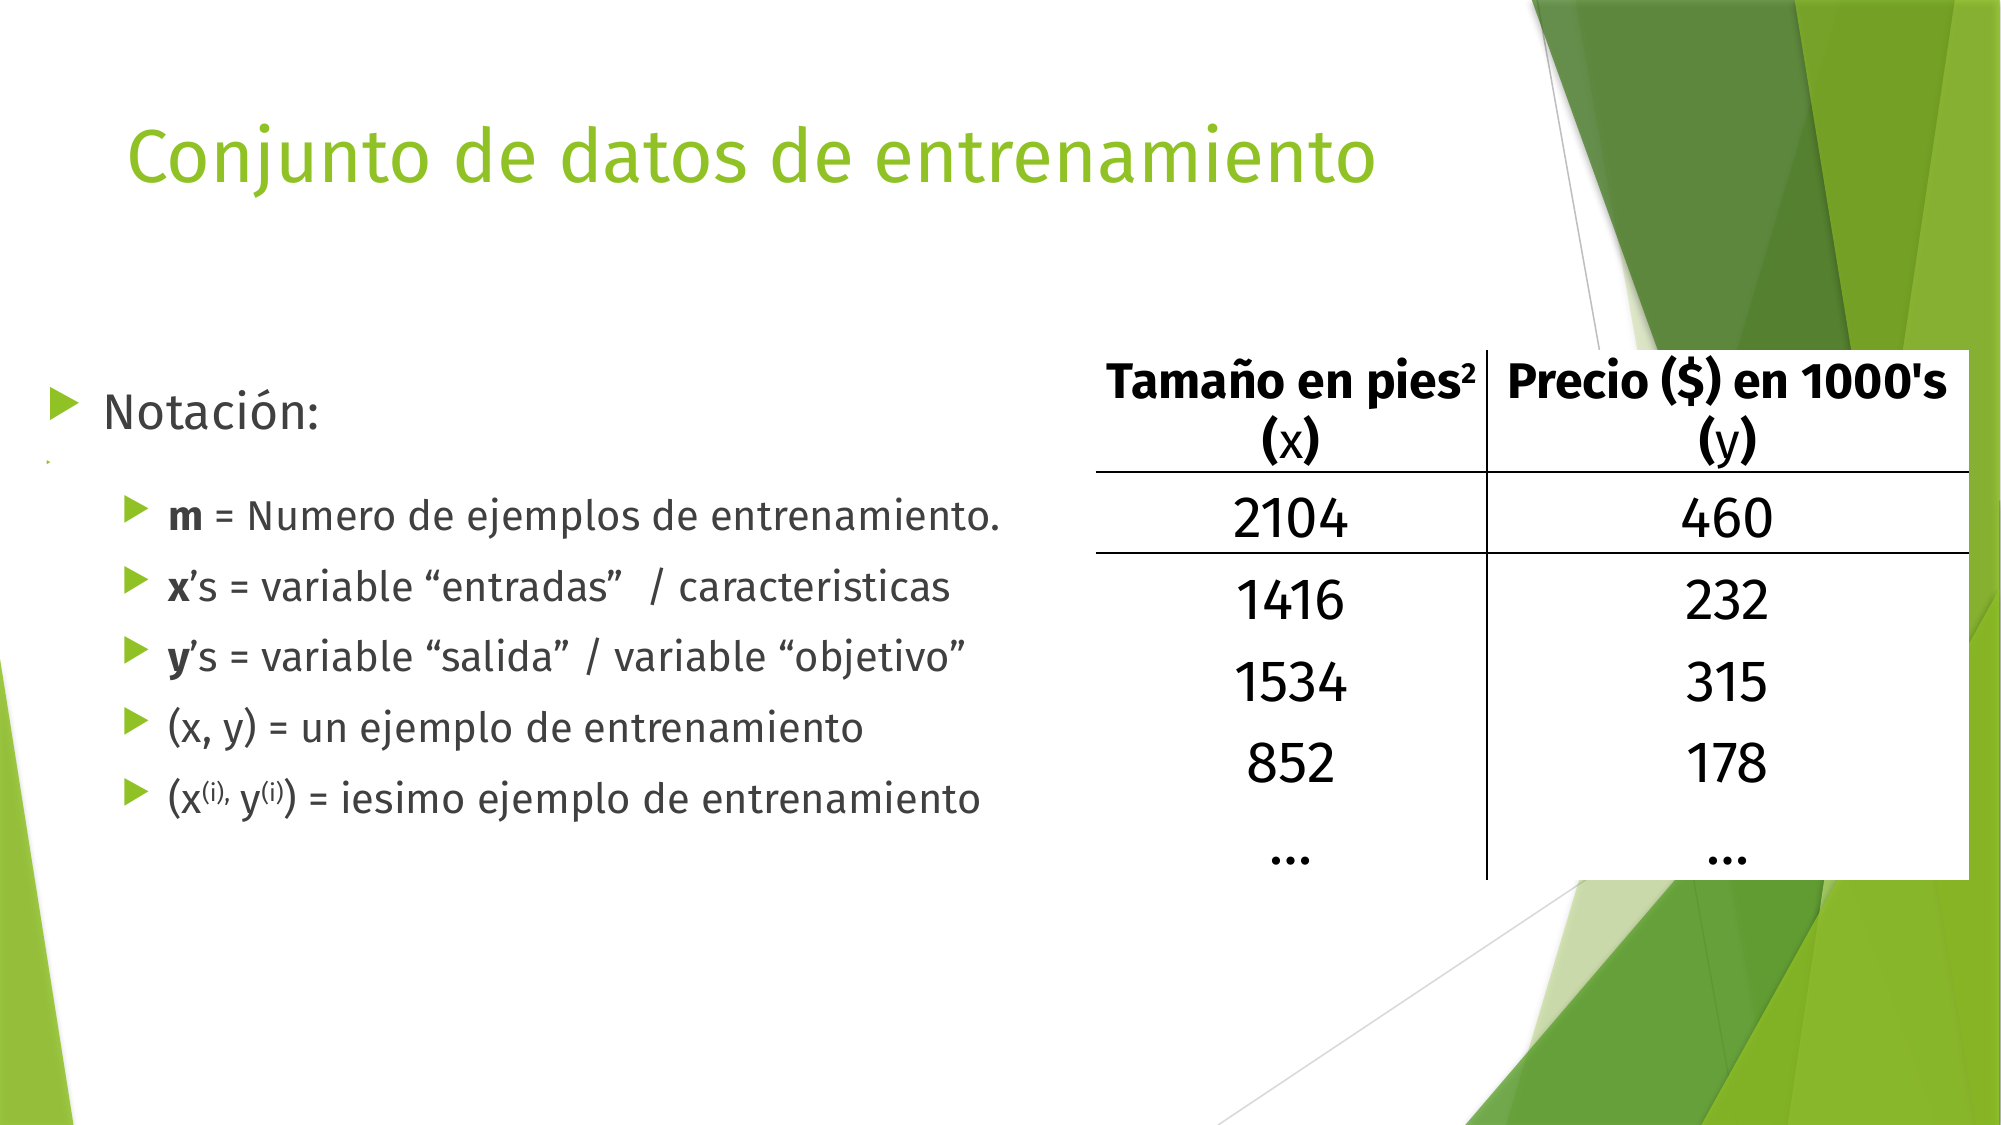

# Conjunto de datos de entrenamiento
| Tamaño en pies2 (x) | Precio ($) en 1000's (y) |
| --- | --- |
| 2104 | 460 |
| 1416 | 232 |
| 1534 | 315 |
| 852 | 178 |
| … | … |
Notación:

m = Numero de ejemplos de entrenamiento.
x’s = variable “entradas”  / caracteristicas
y’s = variable “salida” / variable “objetivo”
(x, y) = un ejemplo de entrenamiento
(x(i), y(i)) = iesimo ejemplo de entrenamiento